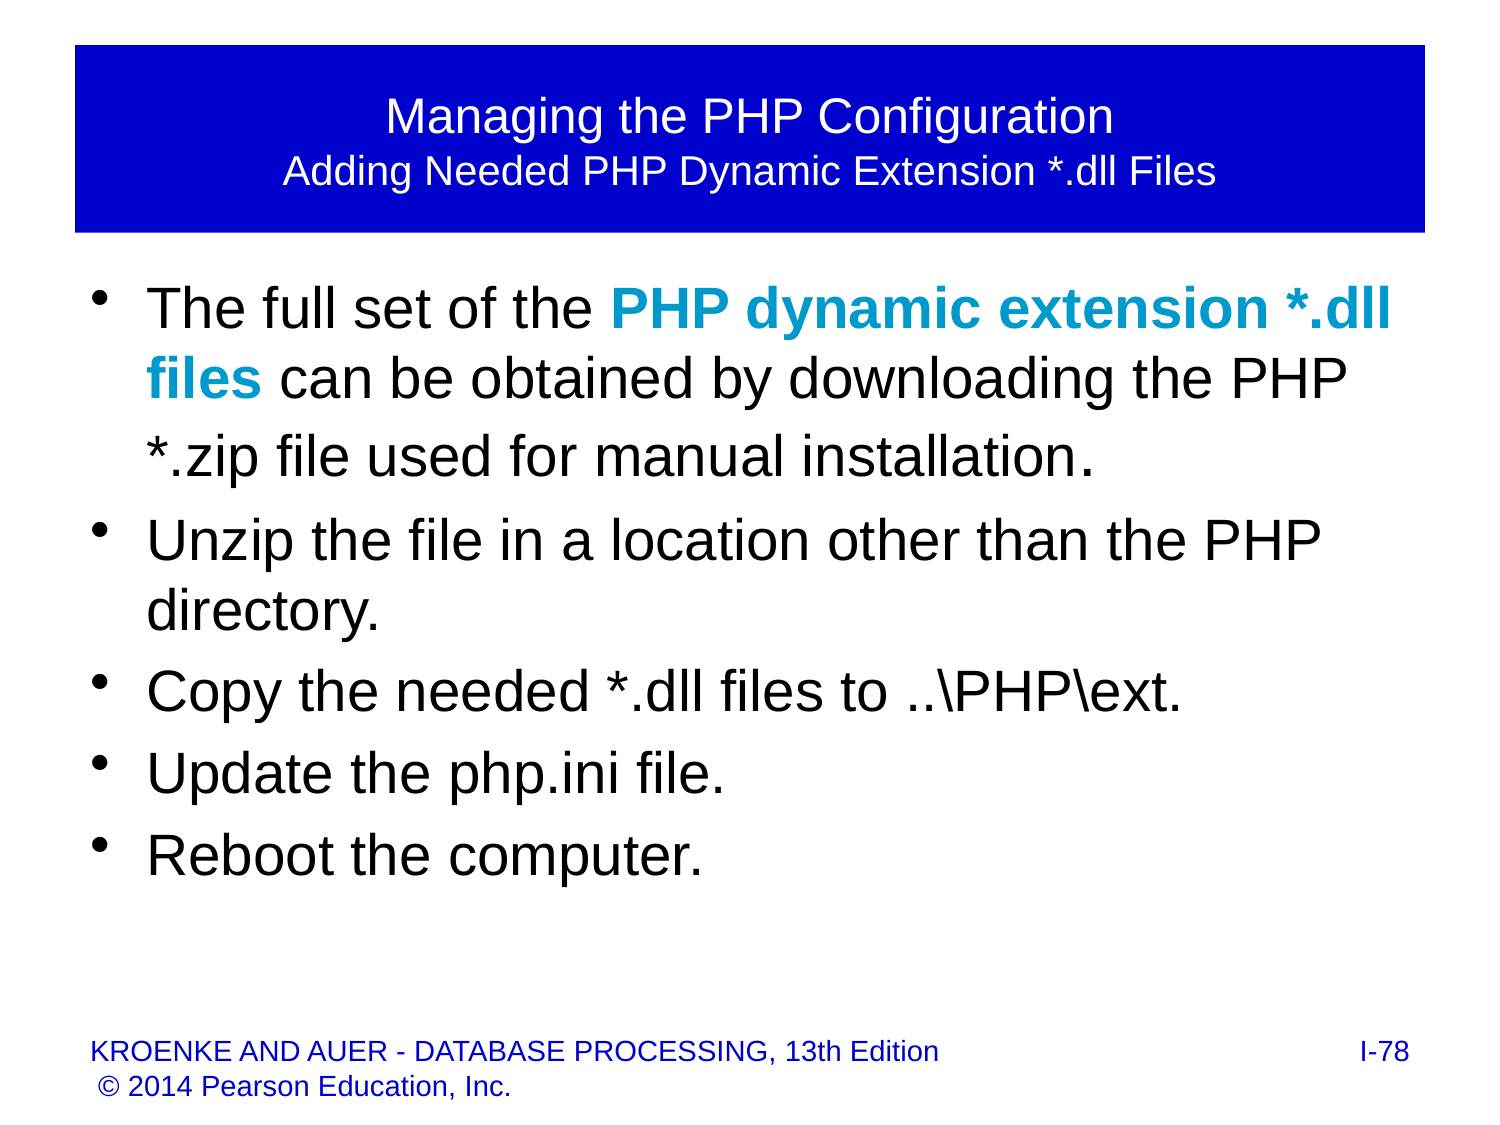

# Managing the PHP Configuration Adding Needed PHP Dynamic Extension *.dll Files
The full set of the PHP dynamic extension *.dll files can be obtained by downloading the PHP *.zip file used for manual installation.
Unzip the file in a location other than the PHP directory.
Copy the needed *.dll files to ..\PHP\ext.
Update the php.ini file.
Reboot the computer.
I-78
KROENKE AND AUER - DATABASE PROCESSING, 13th Edition  © 2014 Pearson Education, Inc.